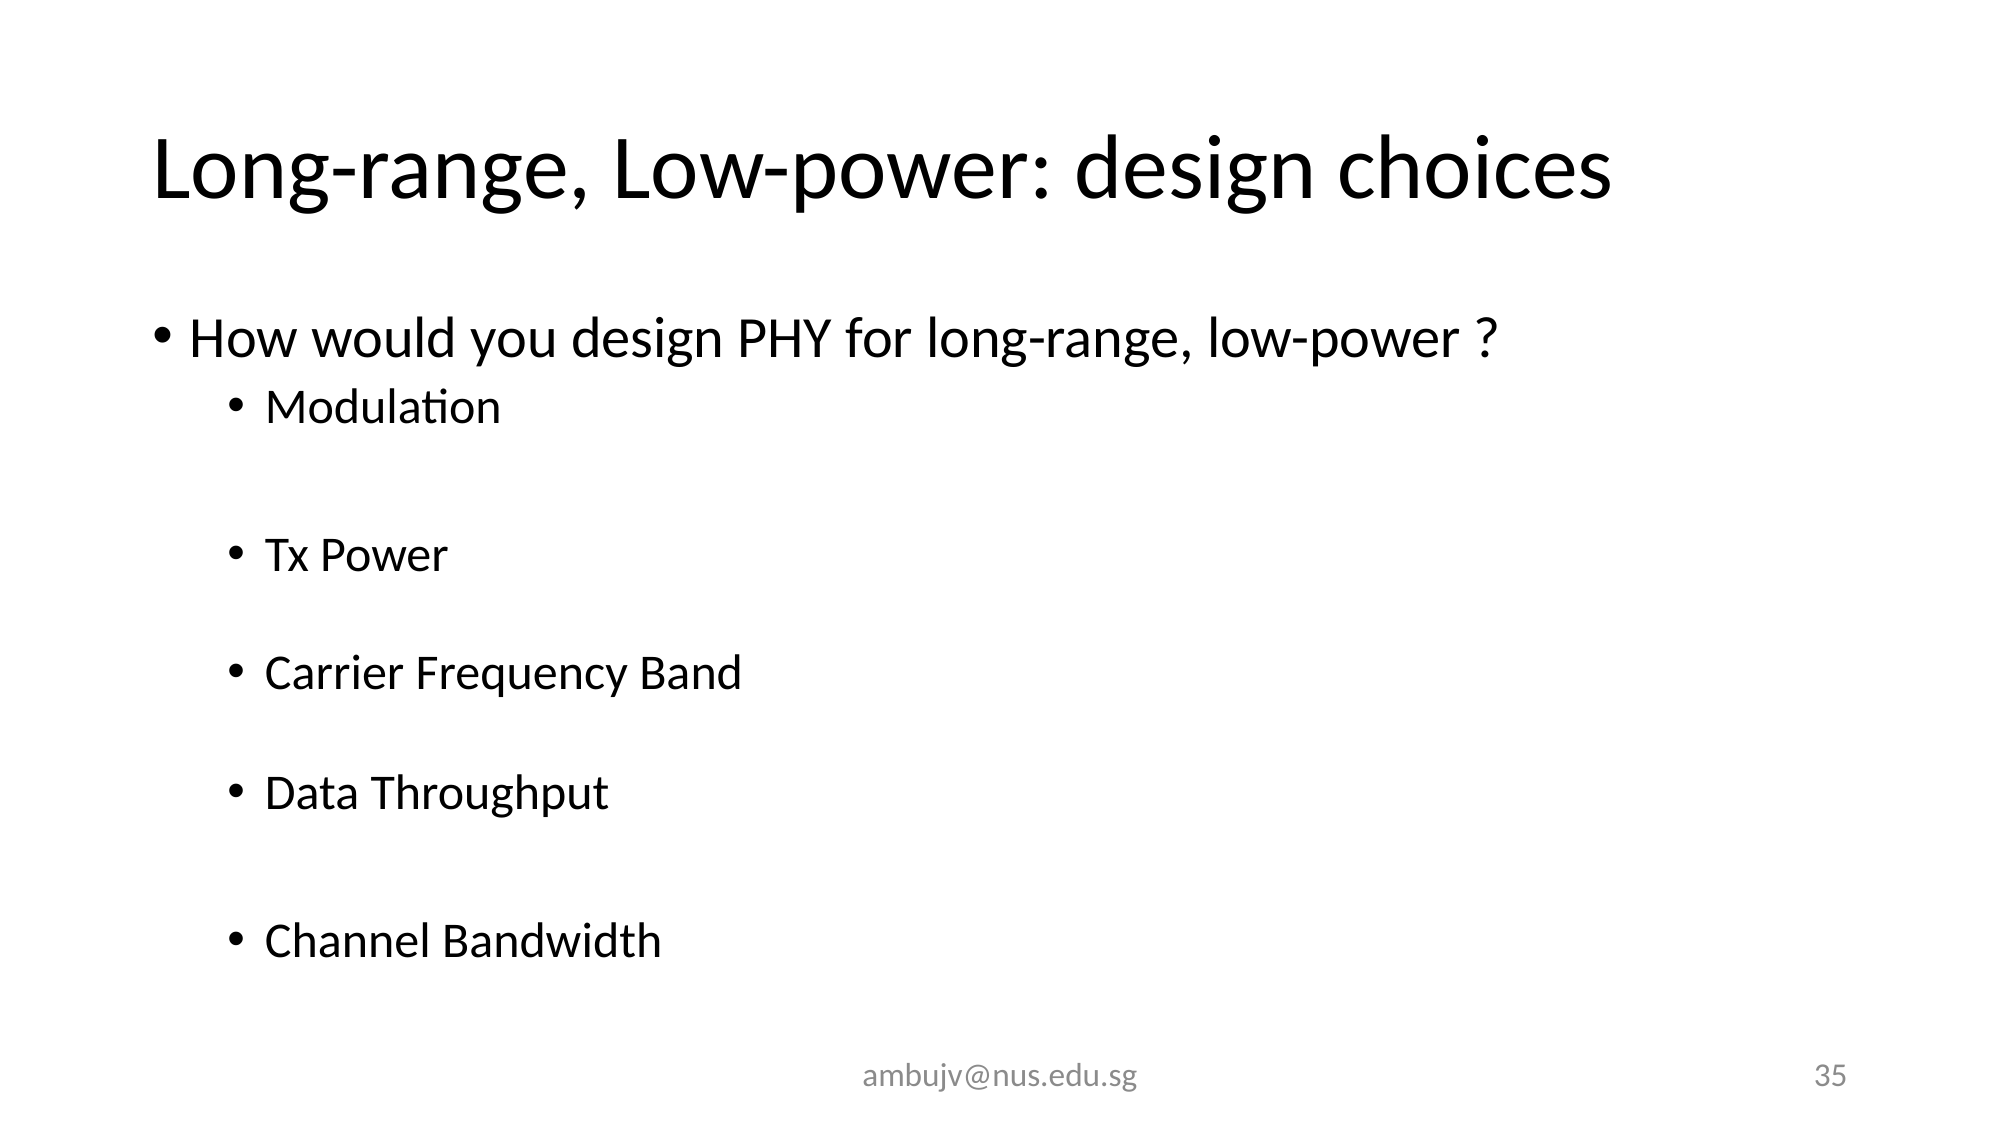

# Long-range, Low-power: design choices
How would you design PHY for long-range, low-power ?
Modulation

Tx Power
Carrier Frequency Band

Data Throughput

Channel Bandwidth

ambujv@nus.edu.sg
35